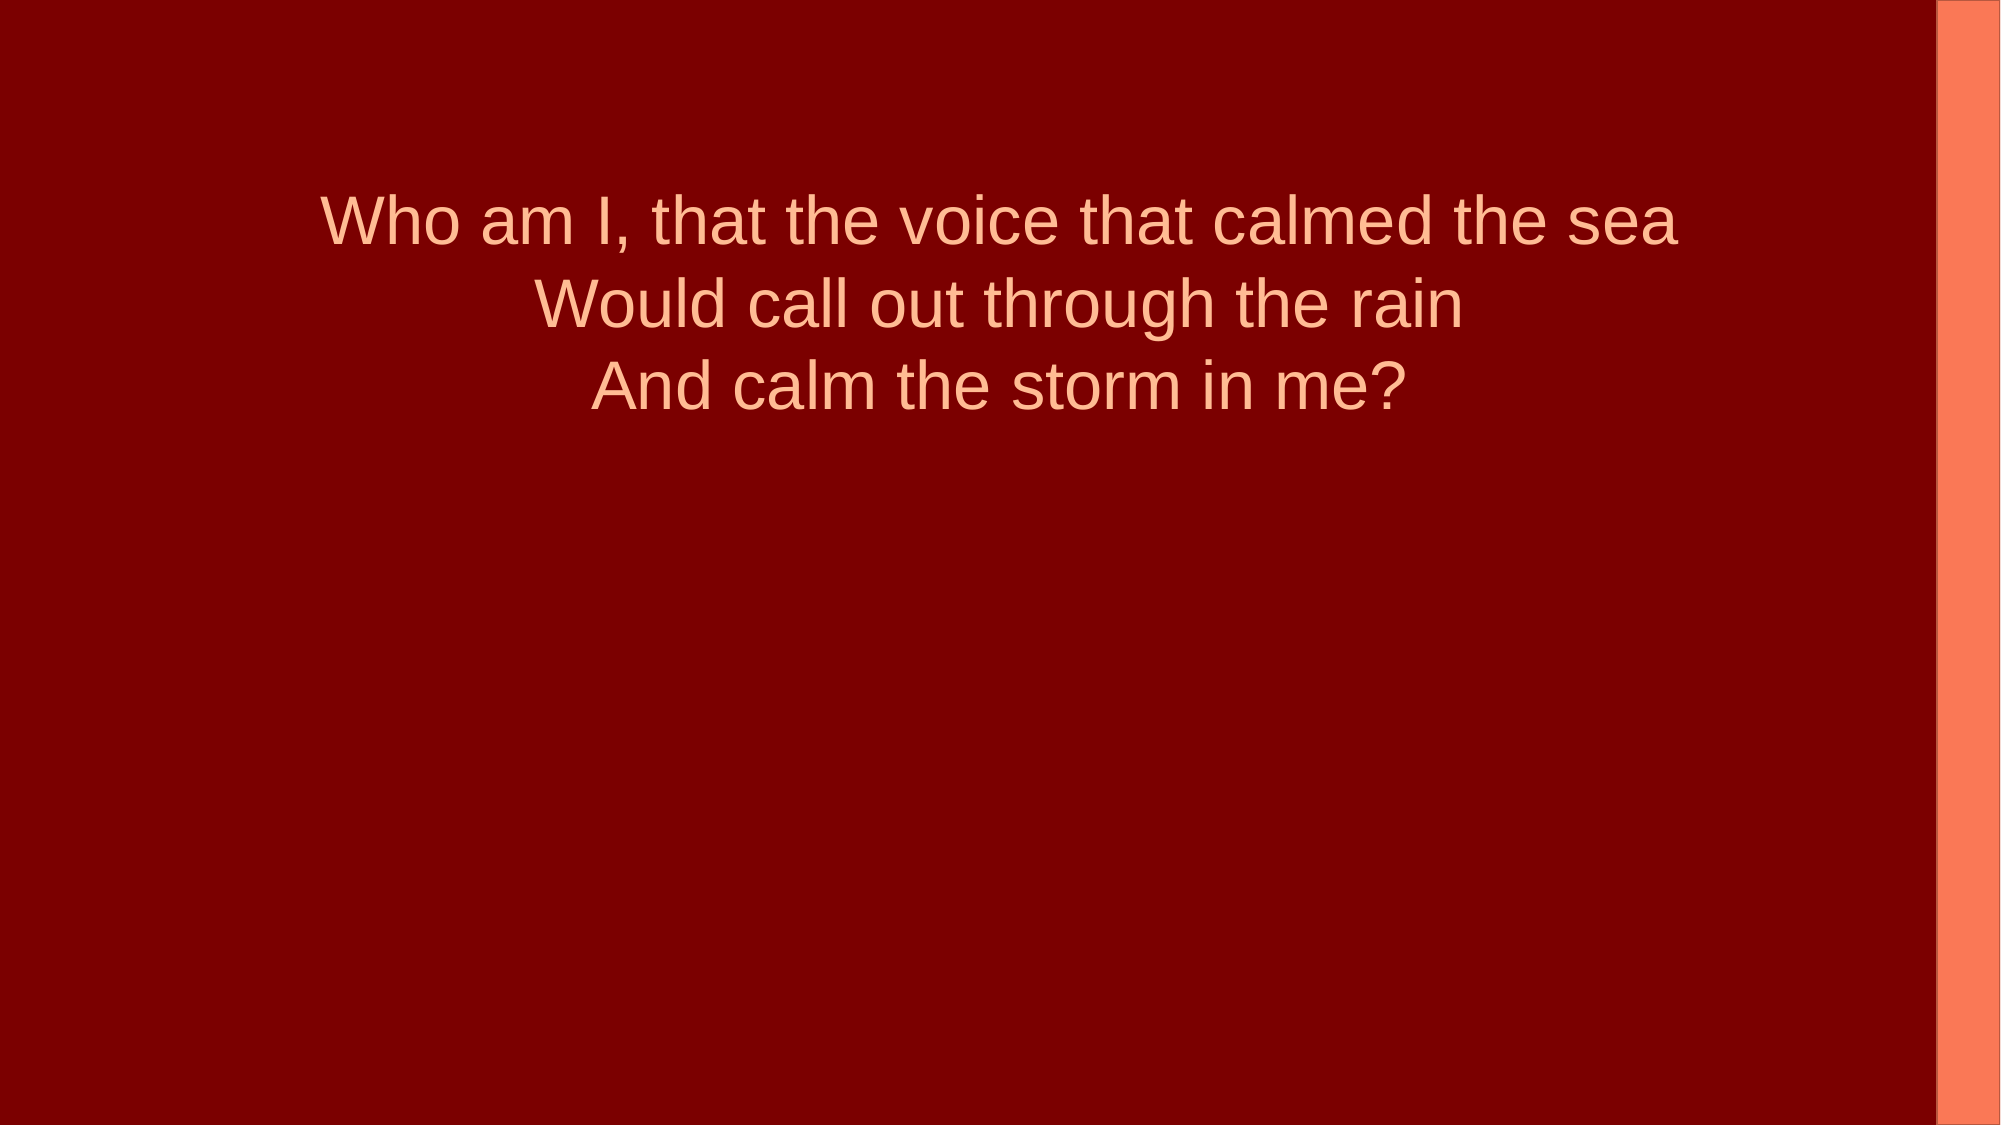

Who am I, that the voice that calmed the sea
Would call out through the rain
And calm the storm in me?